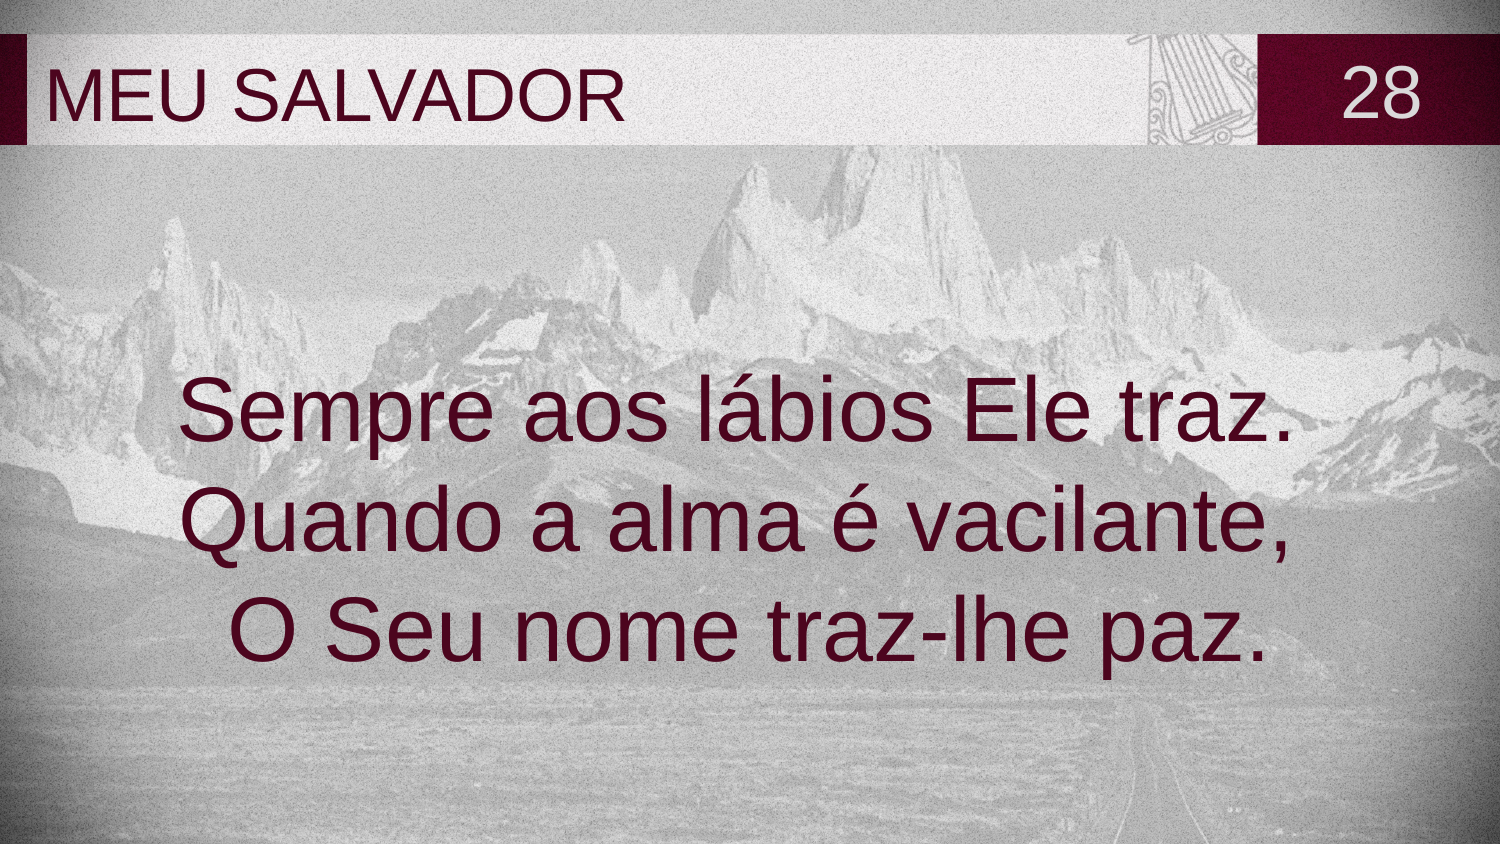

# MEU SALVADOR
28
Sempre aos lábios Ele traz.
Quando a alma é vacilante,
O Seu nome traz-lhe paz.